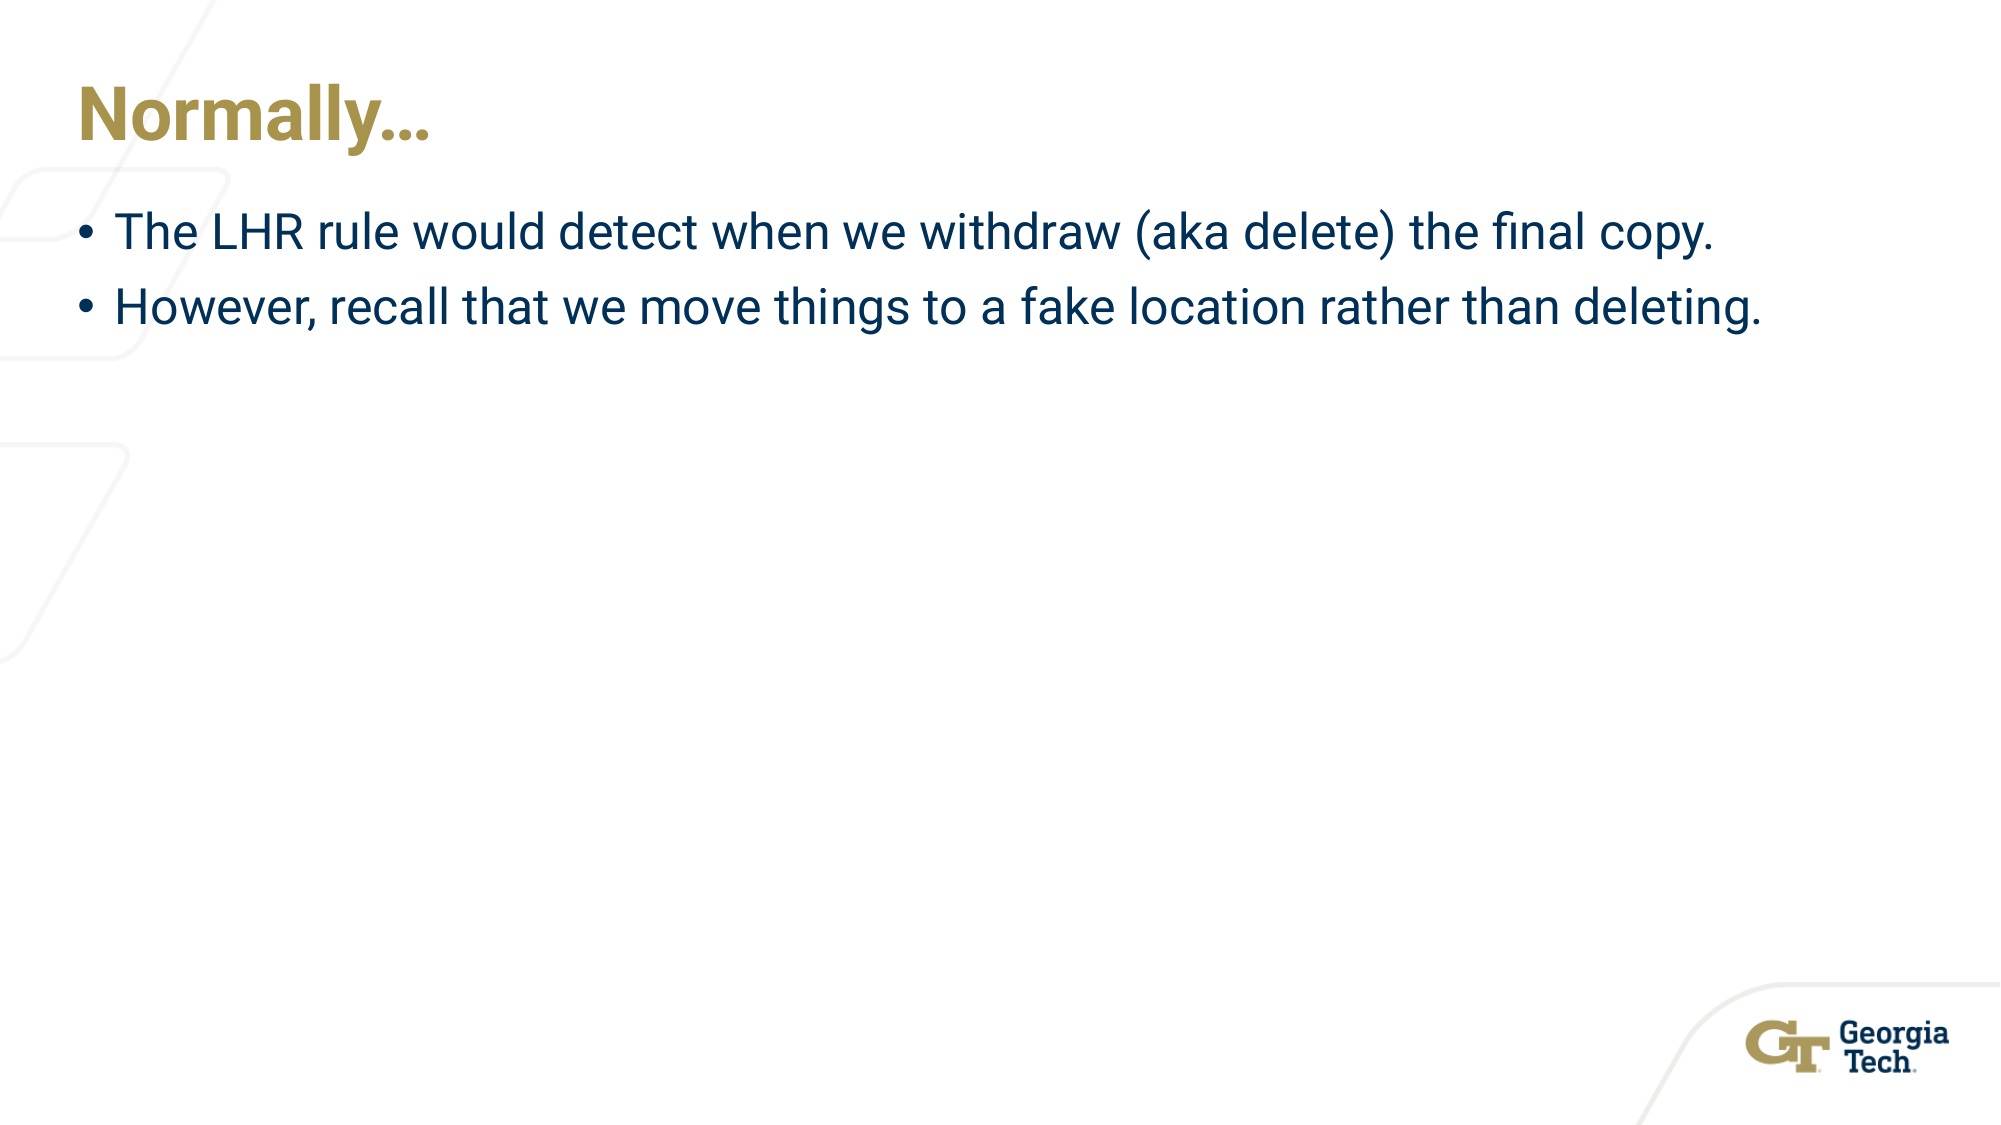

# Normally…
The LHR rule would detect when we withdraw (aka delete) the final copy.
However, recall that we move things to a fake location rather than deleting.